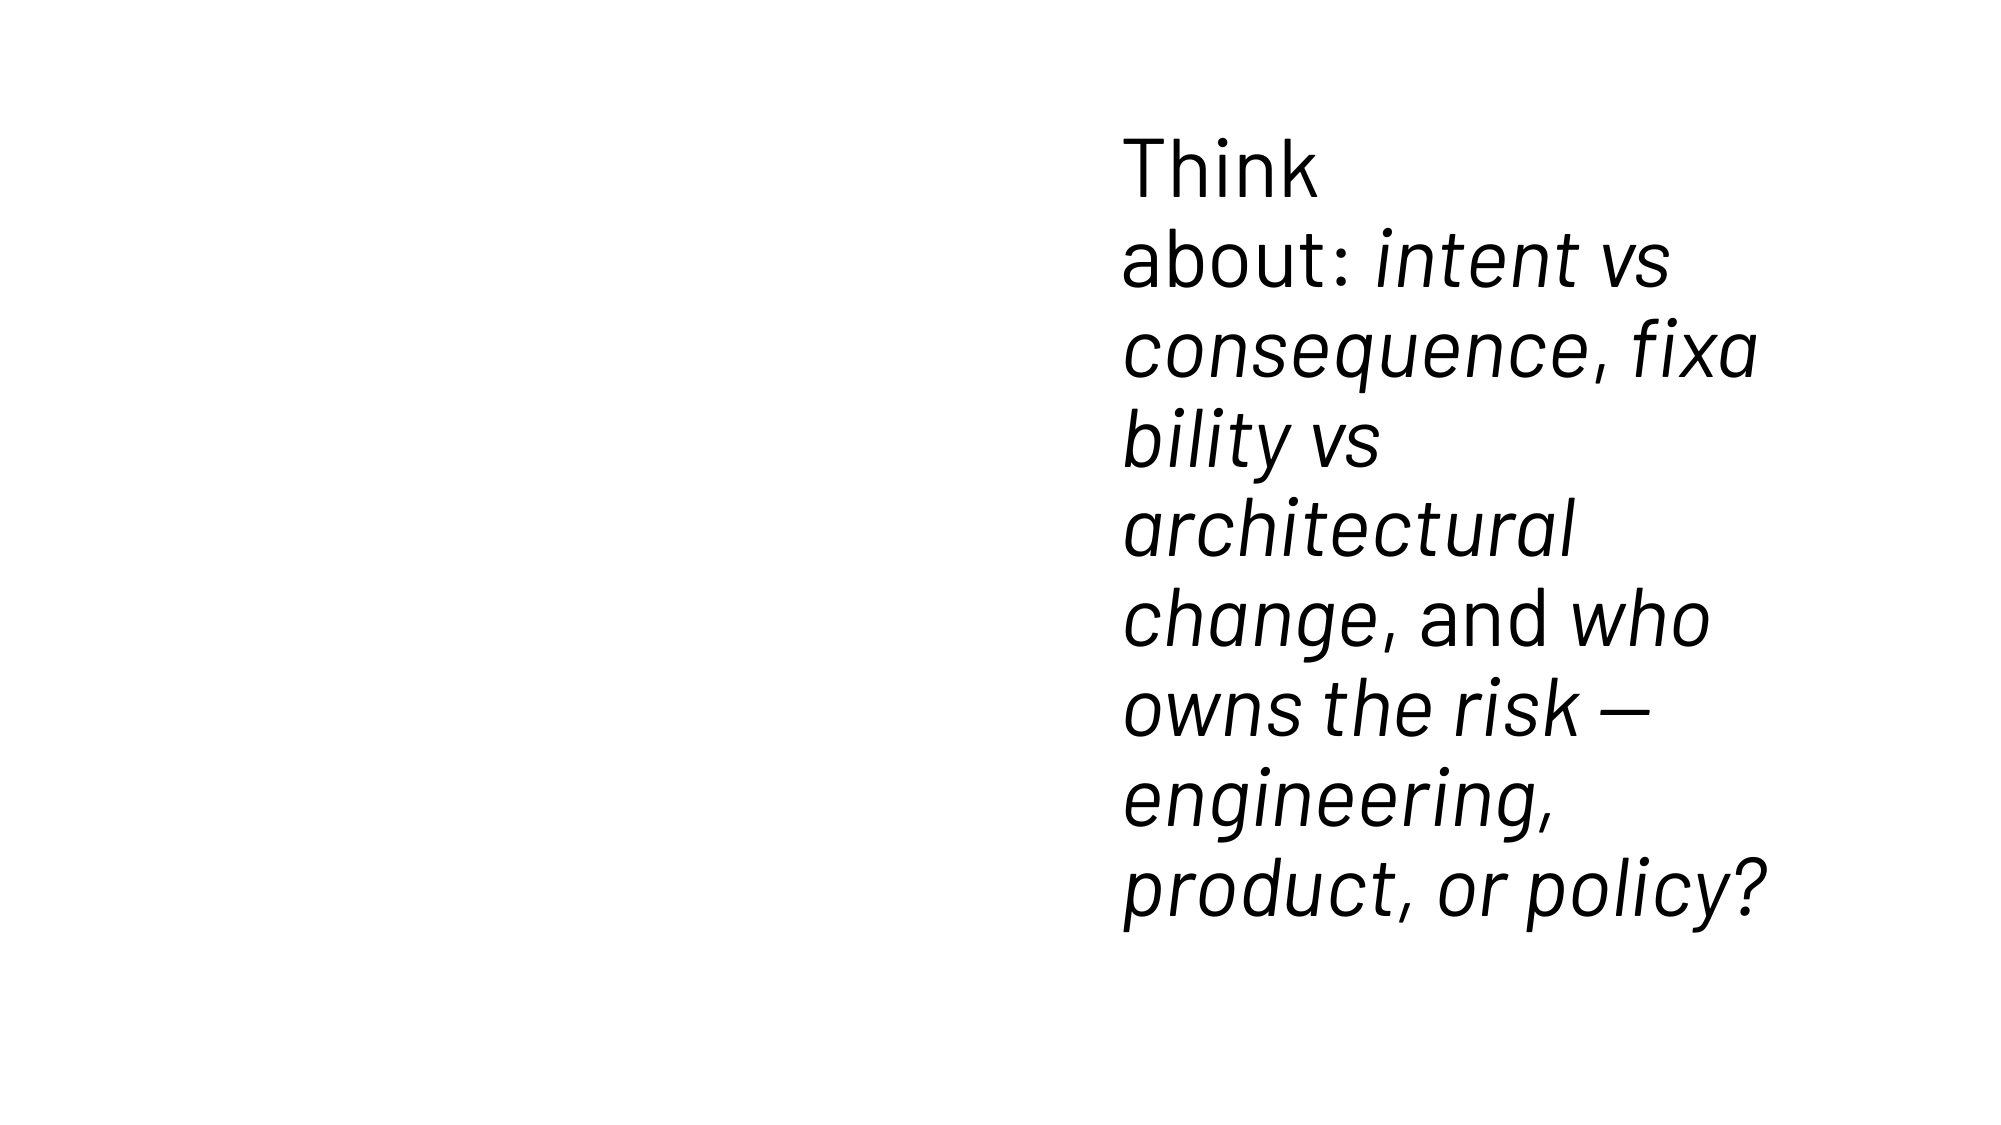

# What’s the difference between a bug and a design flaw in this case?
Think about: intent vs consequence, fixability vs architectural change, and who owns the risk — engineering, product, or policy?